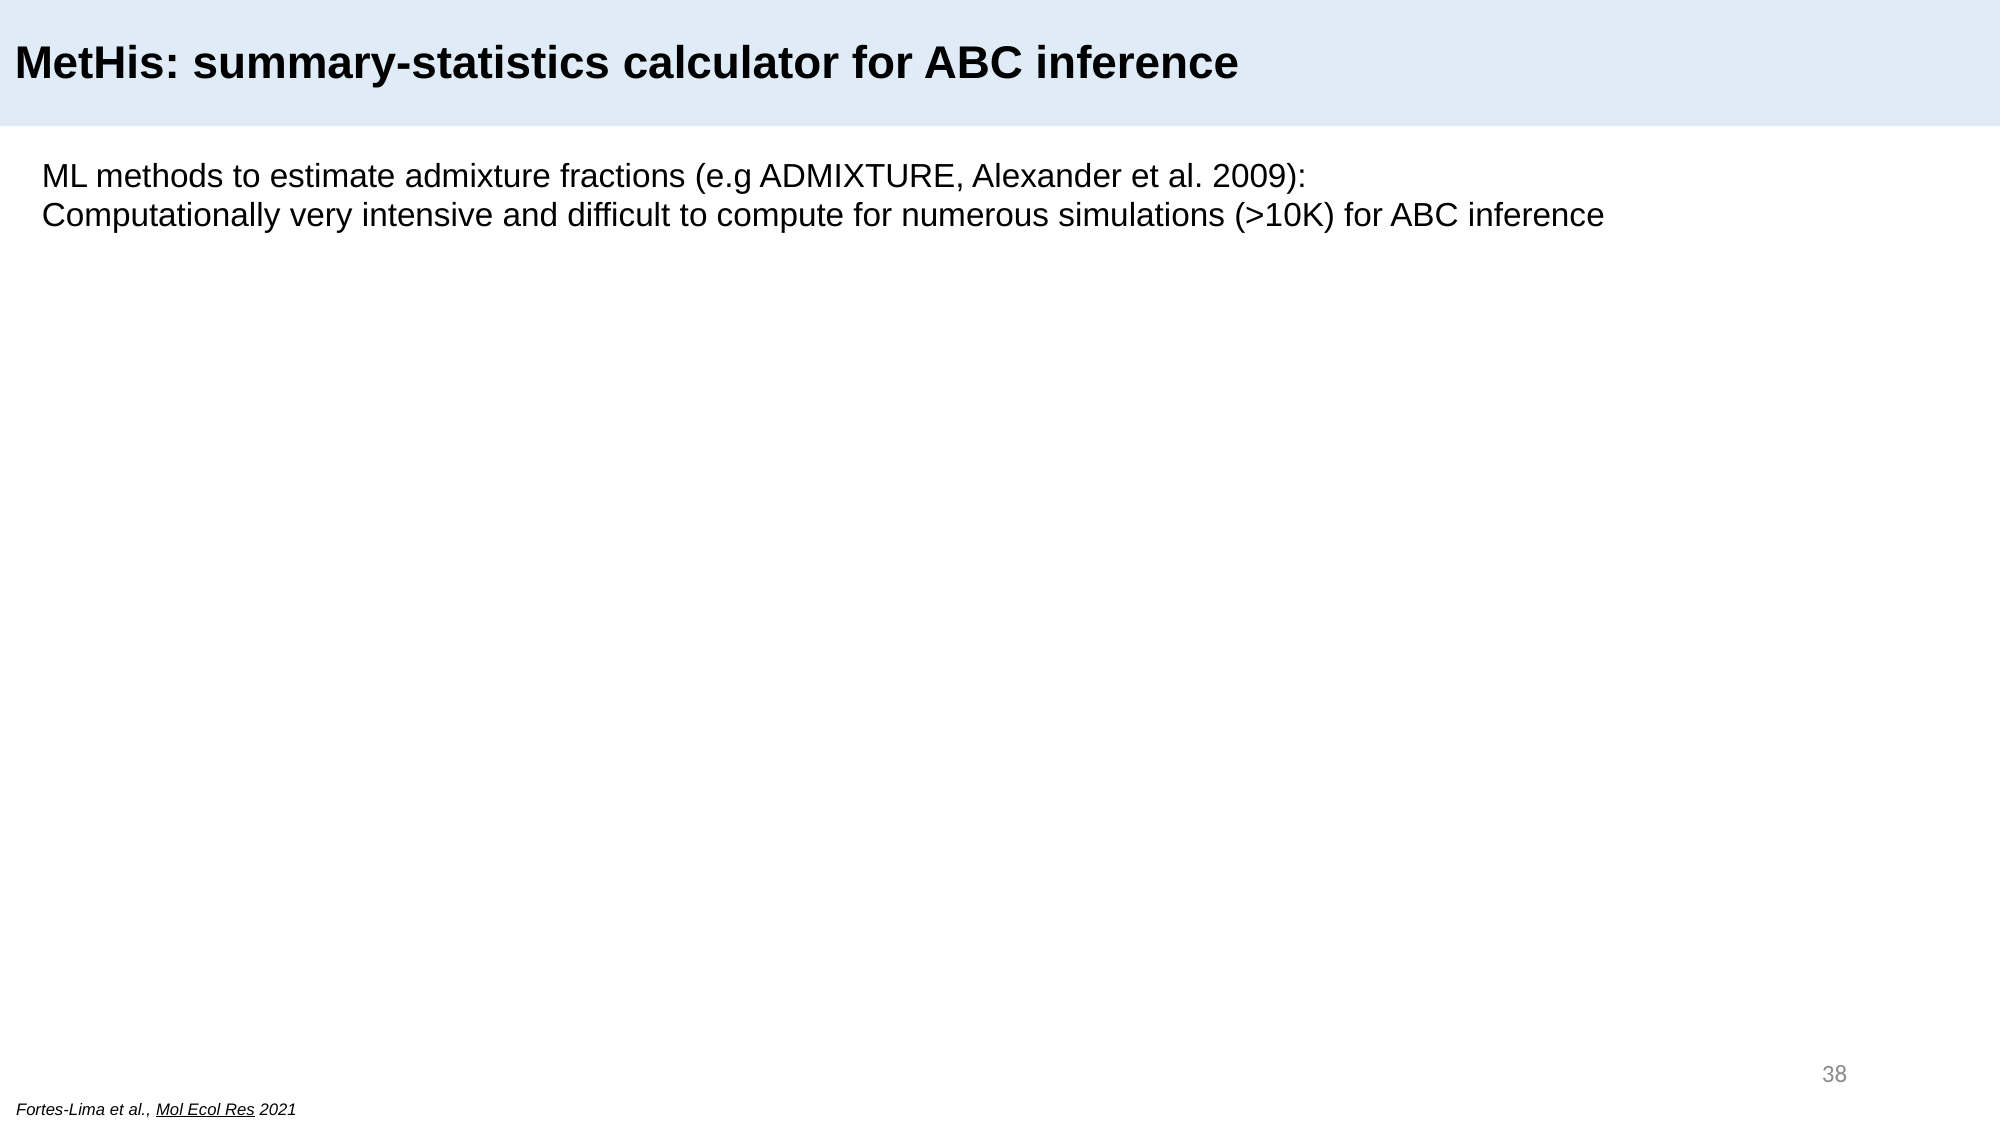

MetHis: summary-statistics calculator for ABC inference
ML methods to estimate admixture fractions (e.g ADMIXTURE, Alexander et al. 2009):
Computationally very intensive and difficult to compute for numerous simulations (>10K) for ABC inference
38
Fortes-Lima et al., Mol Ecol Res 2021